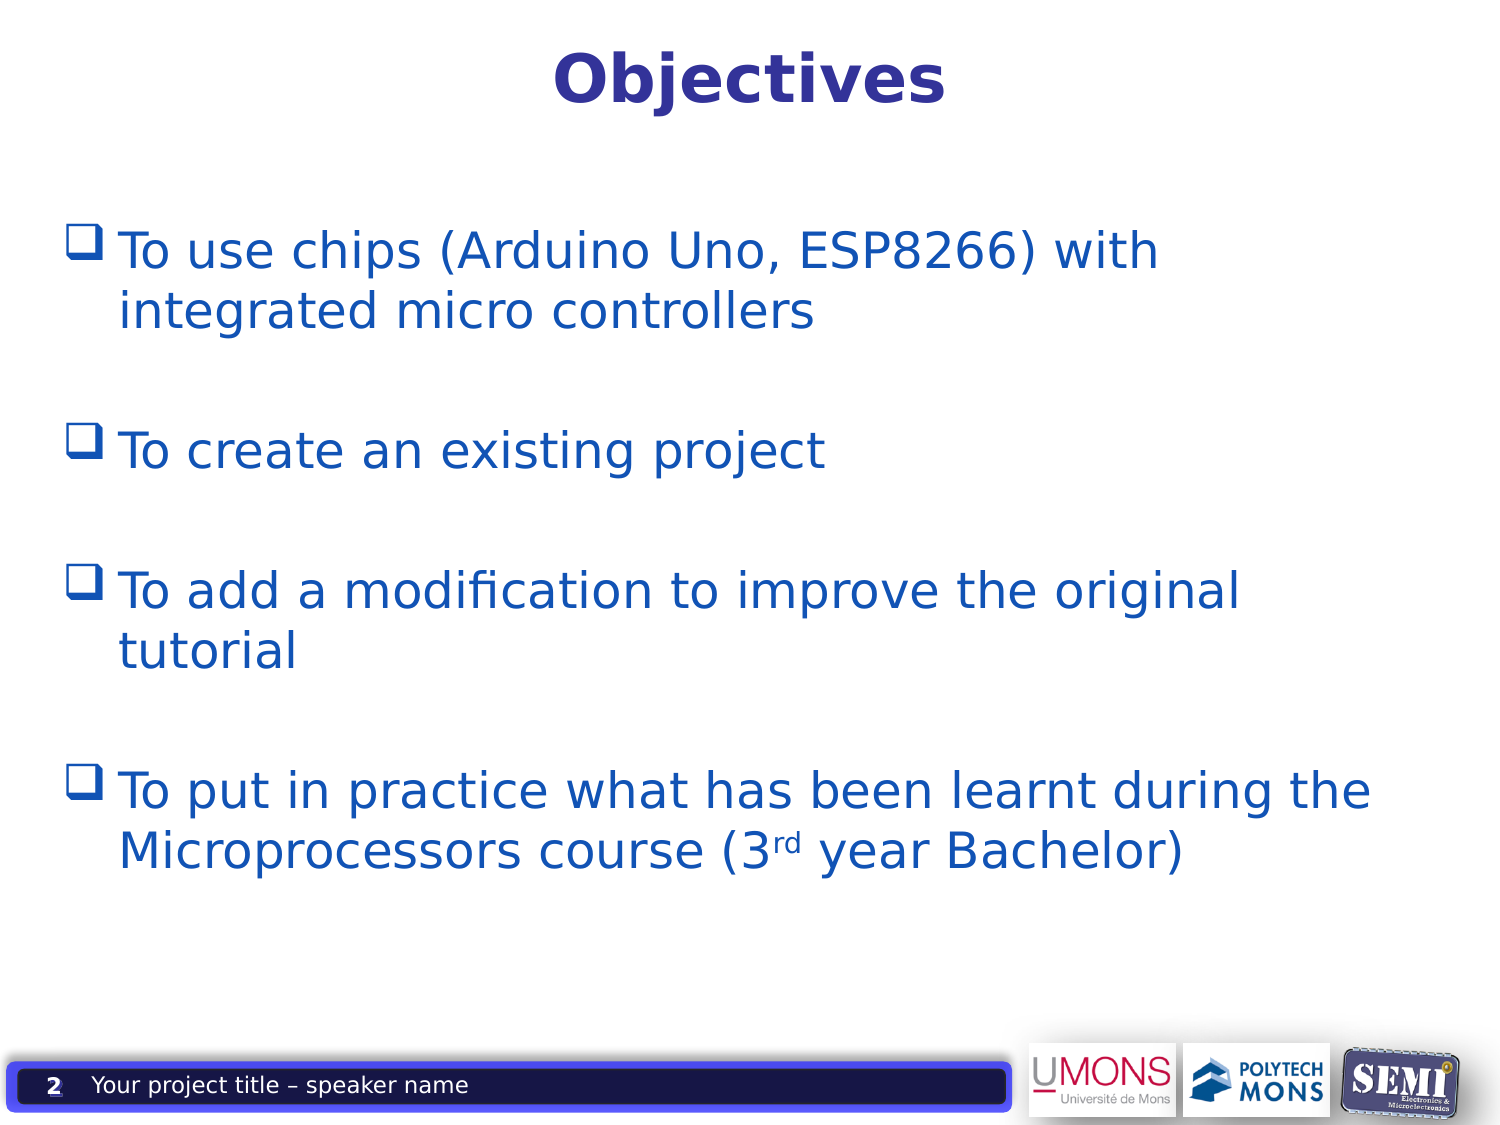

1009-05 Systèmes à Microprocesseur 1. Structure ordinateur
# Objectives
To use chips (Arduino Uno, ESP8266) with    integrated micro controllers

To create an existing project

To add a modification to improve the original tutorial

To put in practice what has been learnt during the  Microprocessors course (3rd year Bachelor)
2